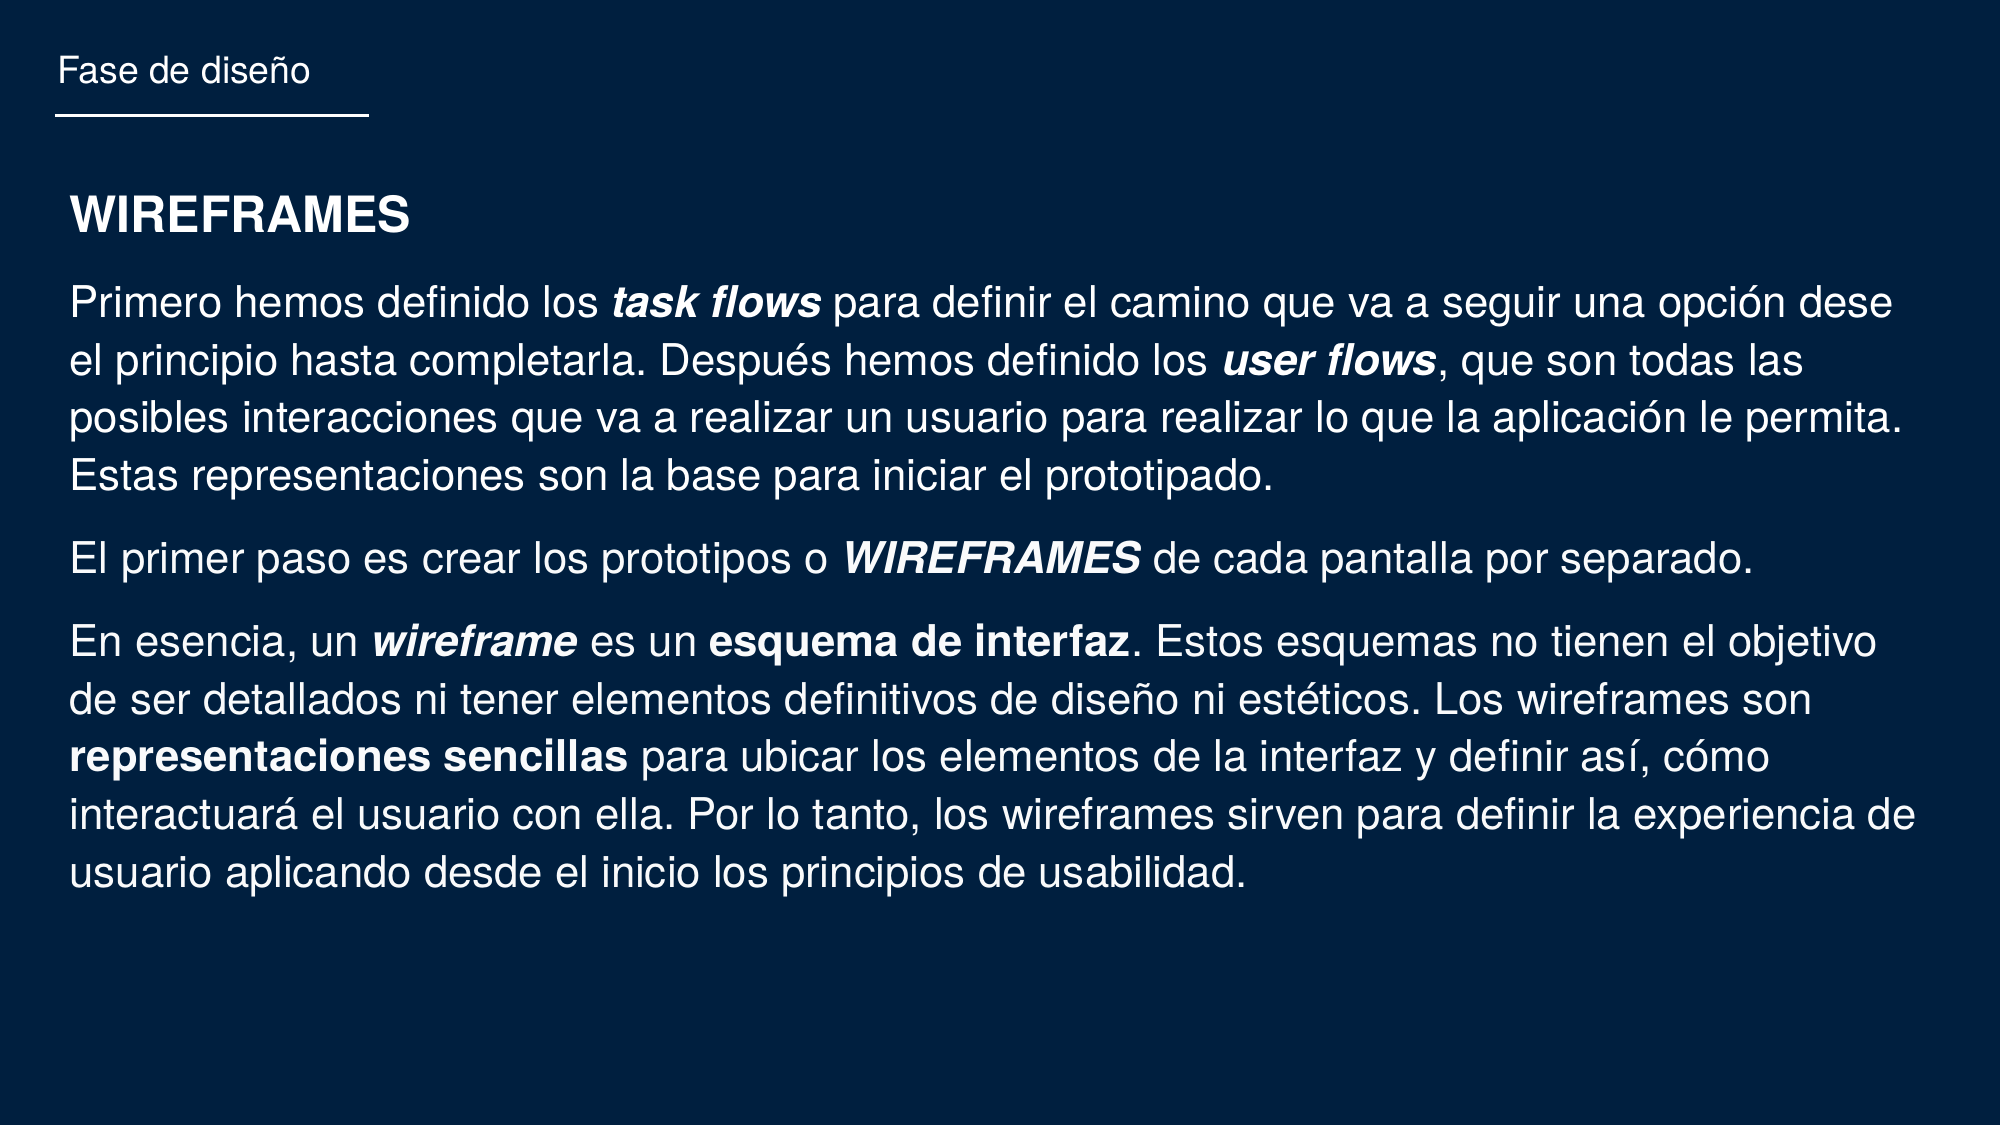

Fase de diseño
WIREFRAMES
Primero hemos definido los task flows para definir el camino que va a seguir una opción dese el principio hasta completarla. Después hemos definido los user flows, que son todas las posibles interacciones que va a realizar un usuario para realizar lo que la aplicación le permita. Estas representaciones son la base para iniciar el prototipado.
El primer paso es crear los prototipos o WIREFRAMES de cada pantalla por separado.
En esencia, un wireframe es un esquema de interfaz. Estos esquemas no tienen el objetivo de ser detallados ni tener elementos definitivos de diseño ni estéticos. Los wireframes son representaciones sencillas para ubicar los elementos de la interfaz y definir así, cómo interactuará el usuario con ella. Por lo tanto, los wireframes sirven para definir la experiencia de usuario aplicando desde el inicio los principios de usabilidad.